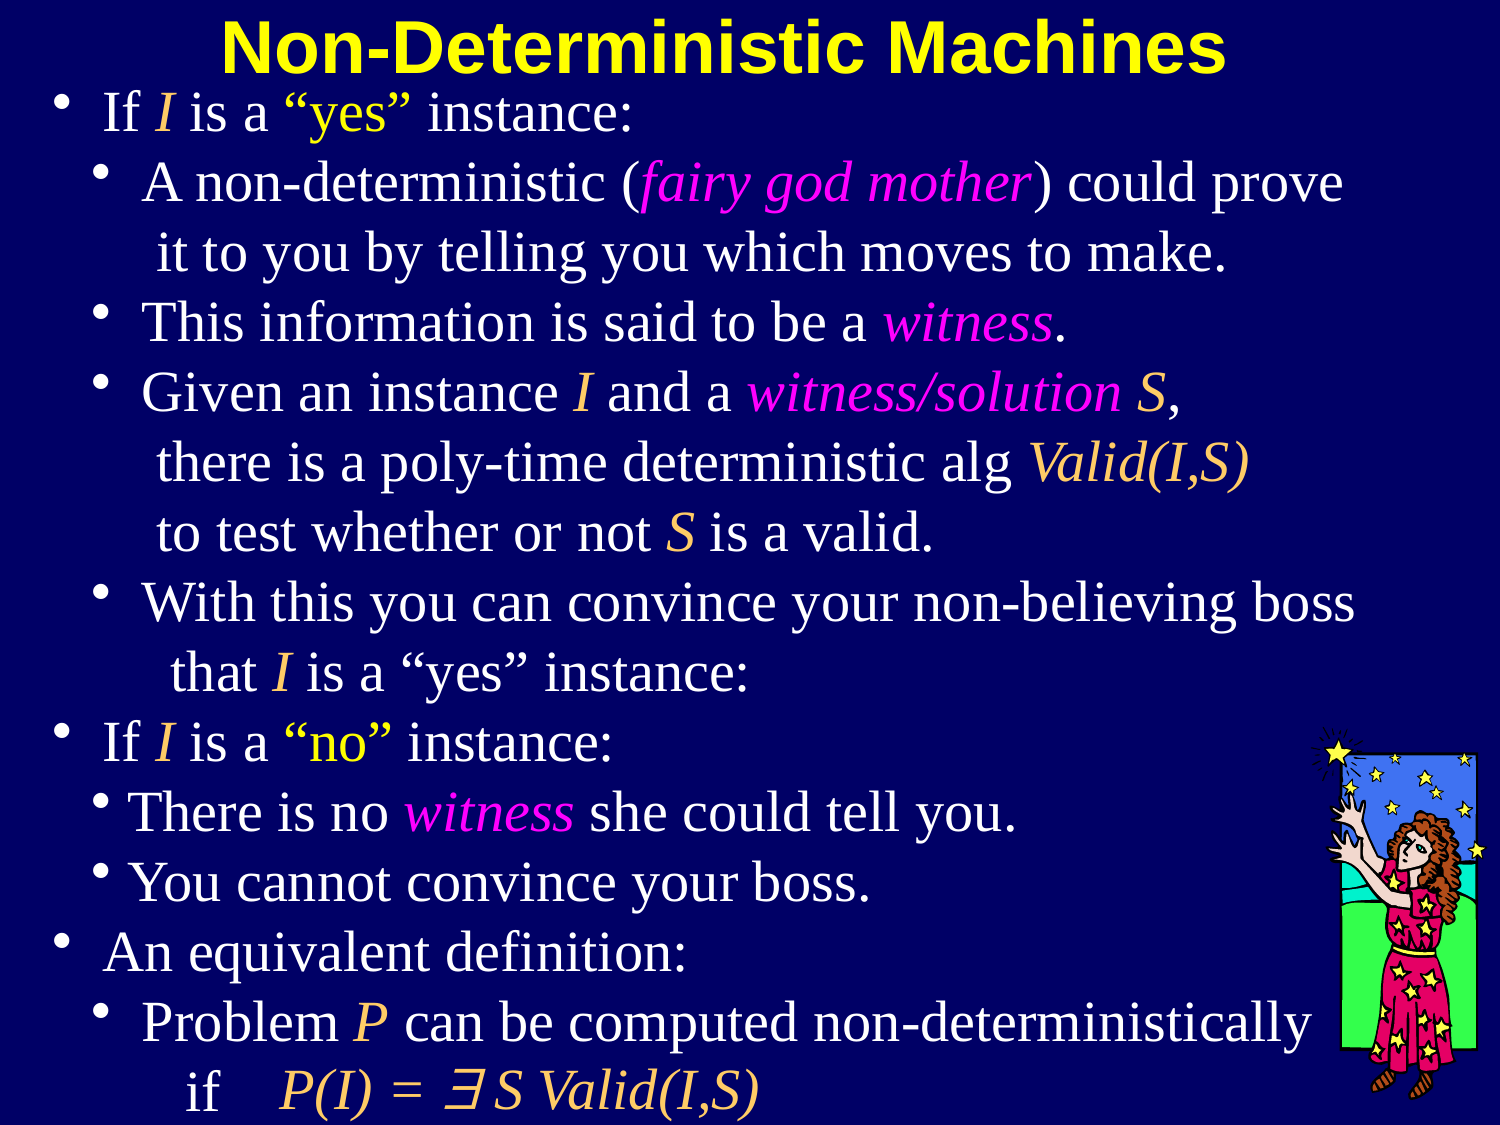

Non-Deterministic Machines
 If I is a “yes” instance:
 A non-deterministic (fairy god mother) could prove
  it to you by telling you which moves to make.
 This information is said to be a witness.
 Given an instance I and a witness/solution S,
  there is a poly-time deterministic alg Valid(I,S)
  to test whether or not S is a valid.
 With this you can convince your non-believing boss
   that I is a “yes” instance:
 If I is a “no” instance:
There is no witness she could tell you.
You cannot convince your boss.
 An equivalent definition:
 Problem P can be computed non-deterministically
    if

P(I) = ∃ S Valid(I,S)